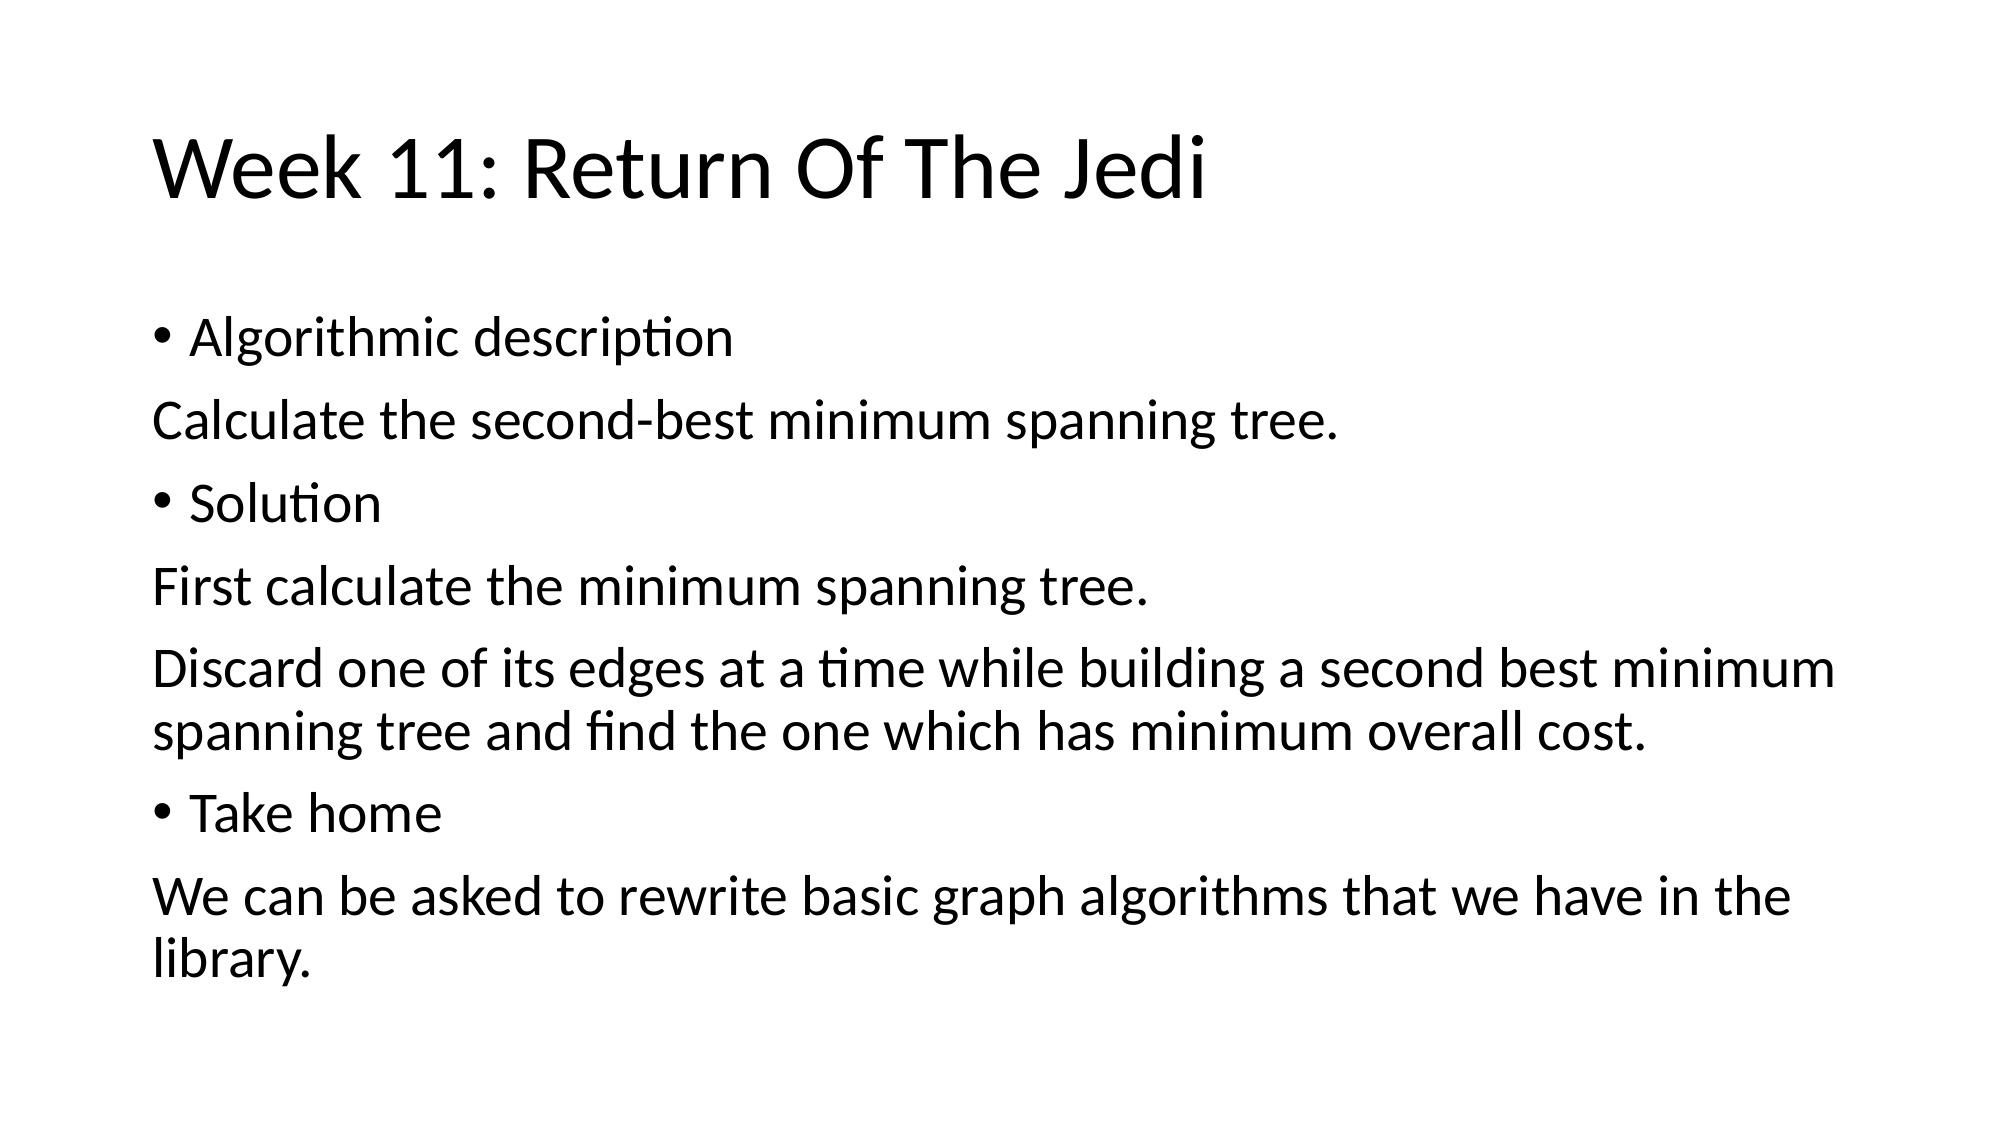

# Week 11: Return Of The Jedi
Algorithmic description
Calculate the second-best minimum spanning tree.
Solution
First calculate the minimum spanning tree.
Discard one of its edges at a time while building a second best minimum spanning tree and find the one which has minimum overall cost.
Take home
We can be asked to rewrite basic graph algorithms that we have in the library.